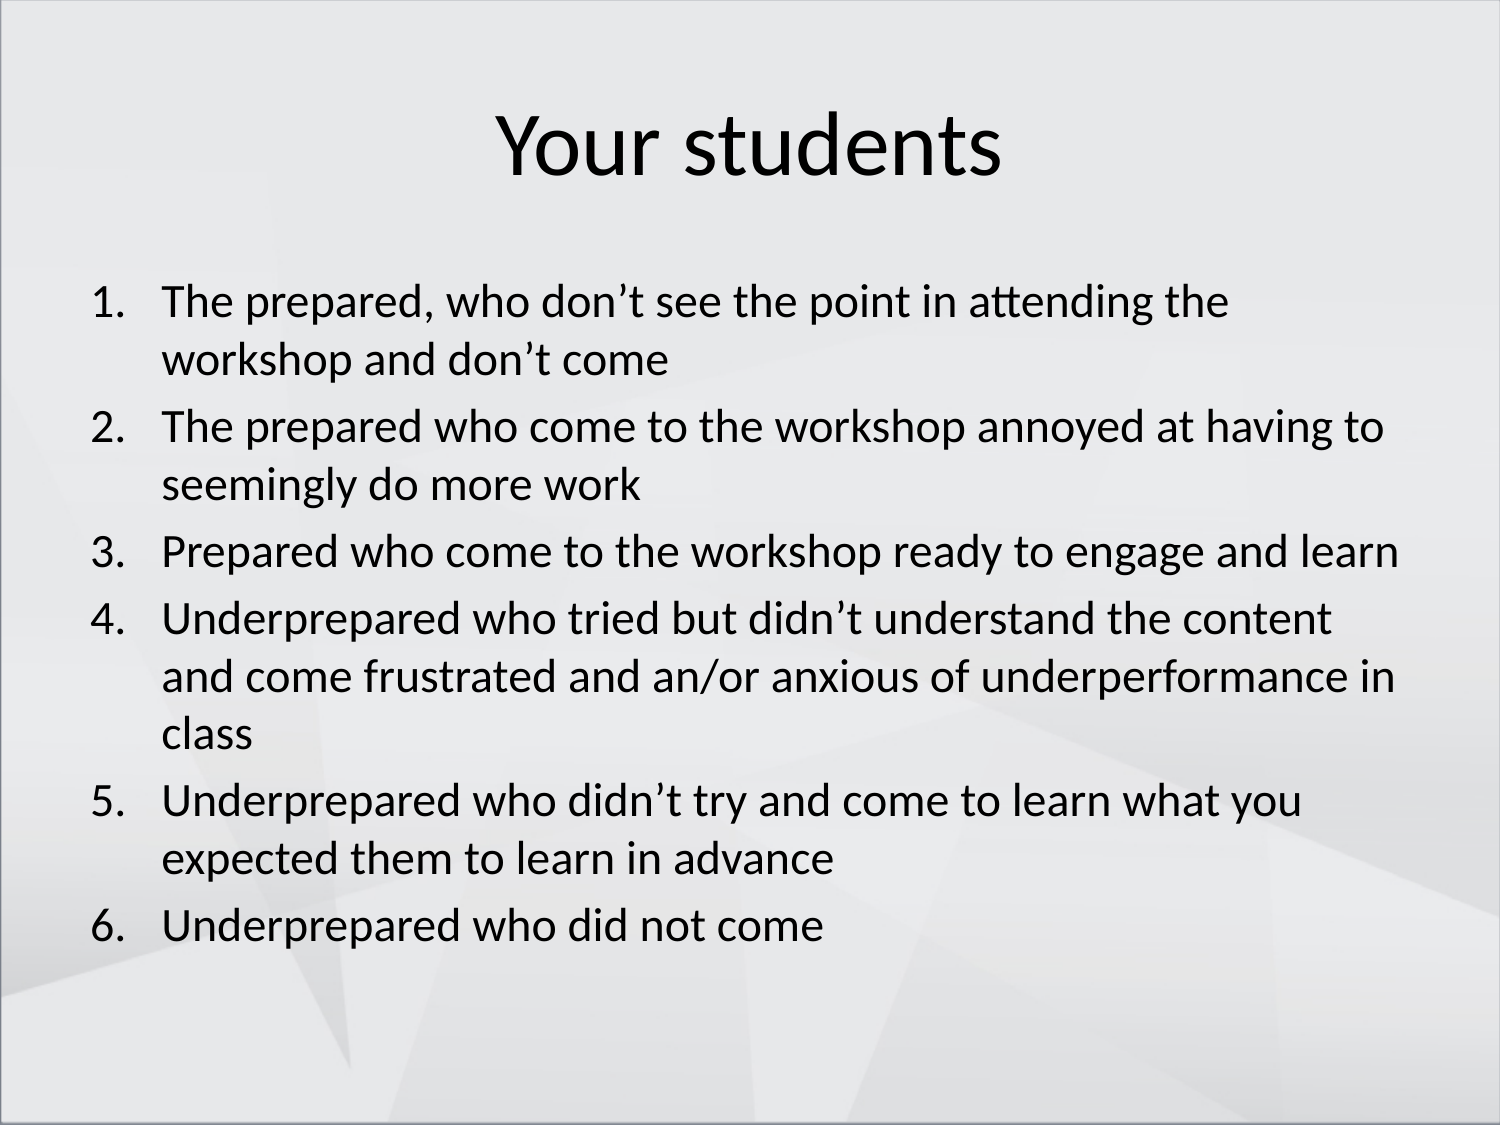

# Your students
The prepared, who don’t see the point in attending the workshop and don’t come
The prepared who come to the workshop annoyed at having to seemingly do more work
Prepared who come to the workshop ready to engage and learn
Underprepared who tried but didn’t understand the content and come frustrated and an/or anxious of underperformance in class
Underprepared who didn’t try and come to learn what you expected them to learn in advance
Underprepared who did not come